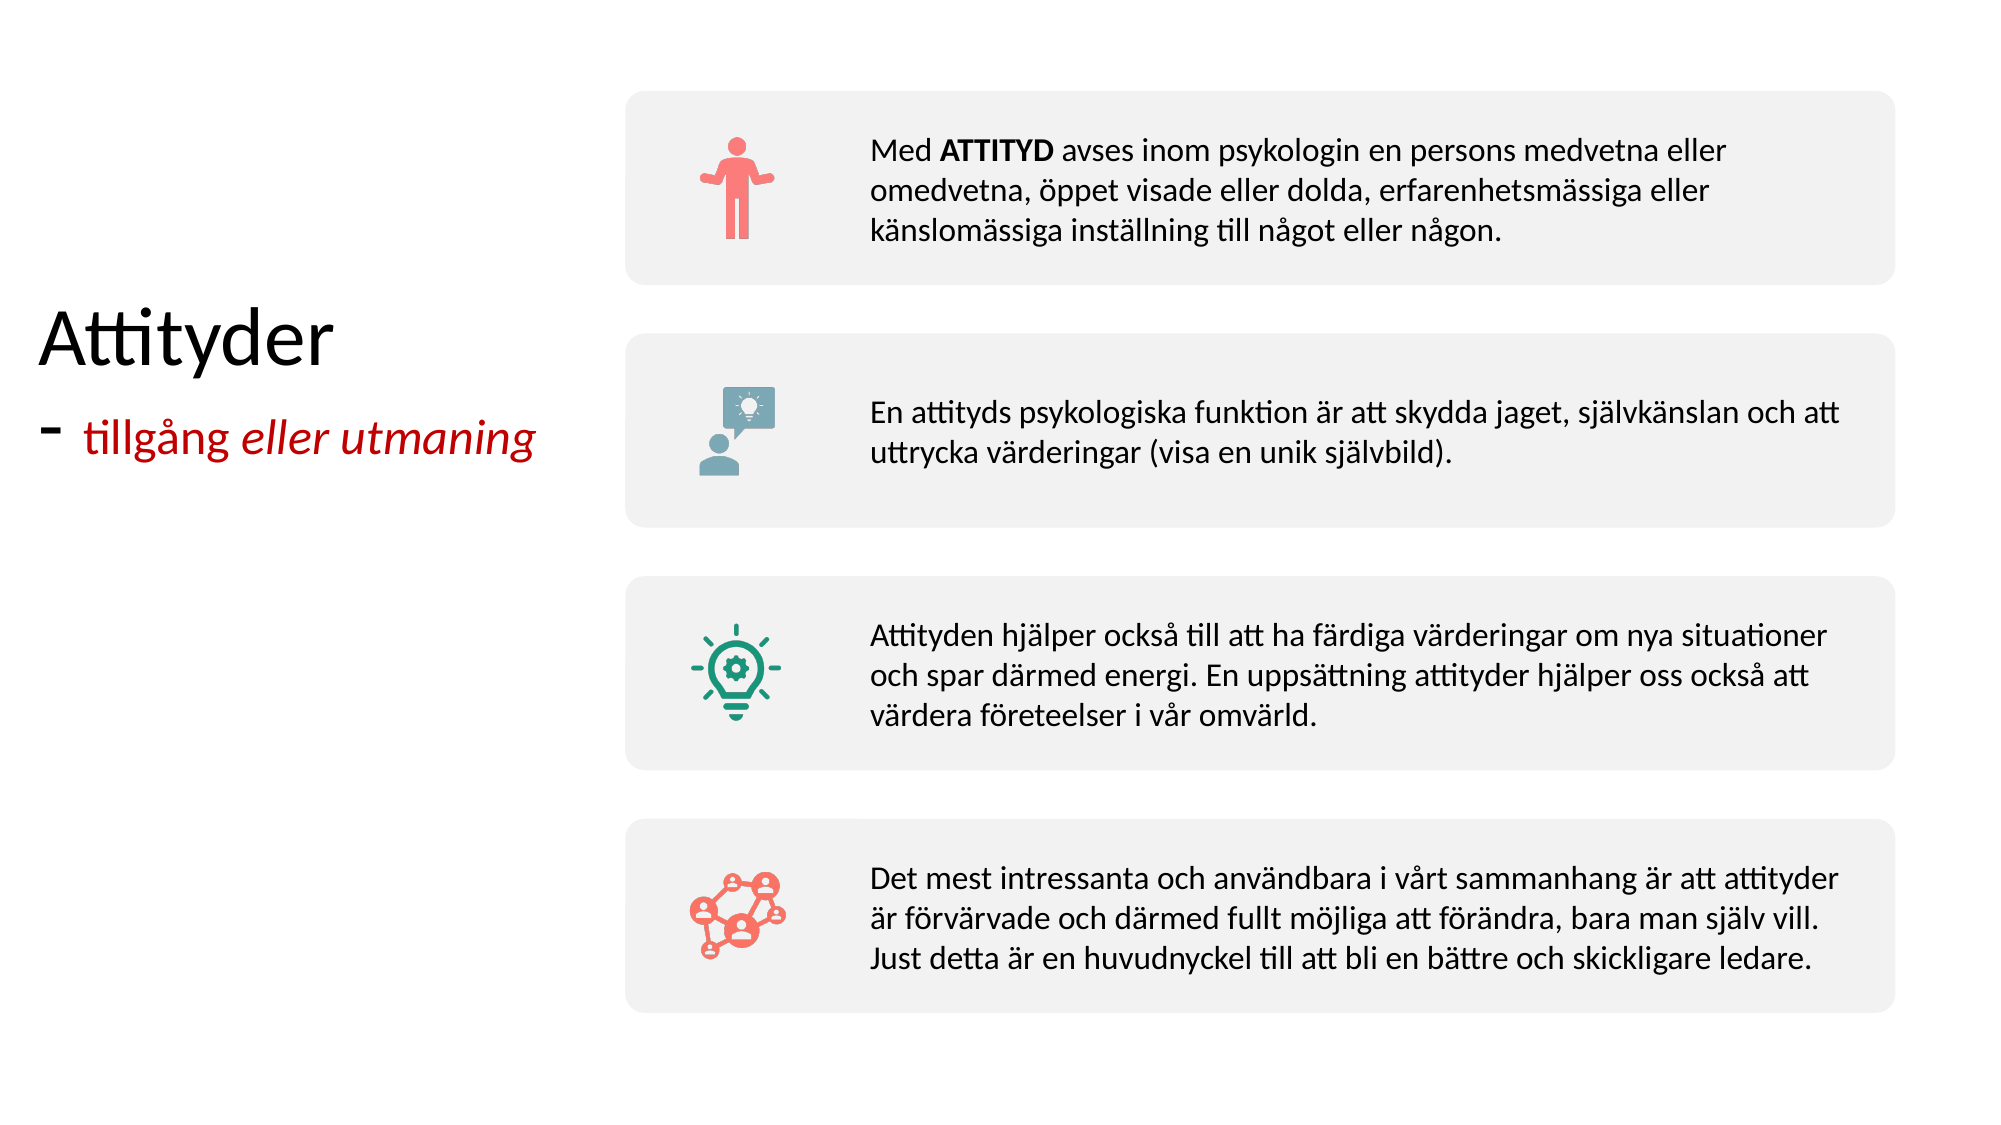

# Attityder - tillgång eller utmaning
Med ATTITYD avses inom psykologin ﻿en persons medvetna eller omedvetna, öppet visade eller dolda, erfarenhetsmässiga eller känslomässiga inställning till något eller någon.
En attityds psykologiska funktion är att skydda jaget, självkänslan och att uttrycka värderingar (visa en unik självbild).
Attityden hjälper också till att ha färdiga värderingar om nya situationer och spar därmed energi. En uppsättning attityder hjälper oss också att värdera företeelser i vår omvärld.
﻿Det mest intressanta och användbara i vårt sammanhang är att attityder är förvärvade och därmed fullt möjliga att förändra, bara man själv vill. Just detta är en huvudnyckel till att bli en bättre och skickligare ledare.